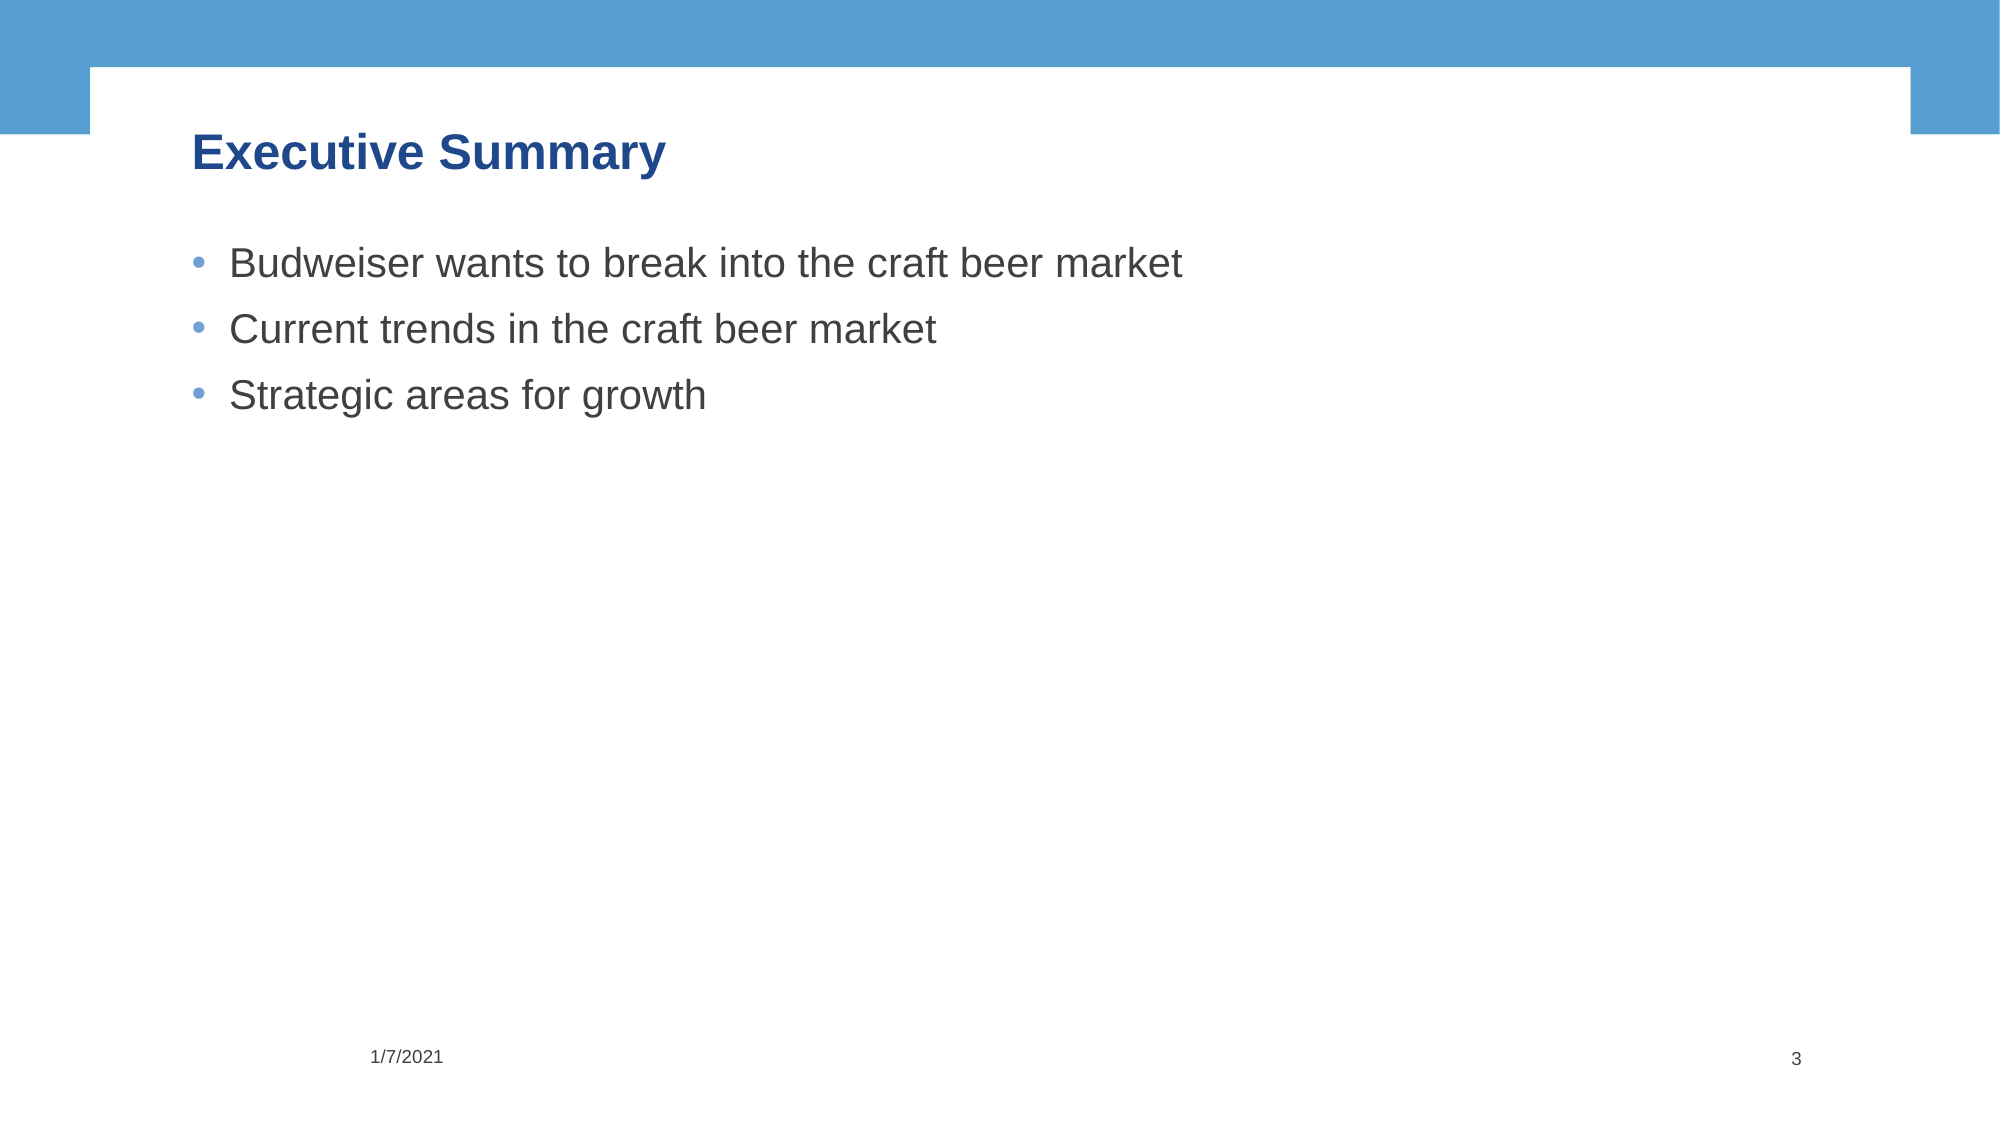

# Executive Summary
Budweiser wants to break into the craft beer market
Current trends in the craft beer market
Strategic areas for growth

1/7/2021

3